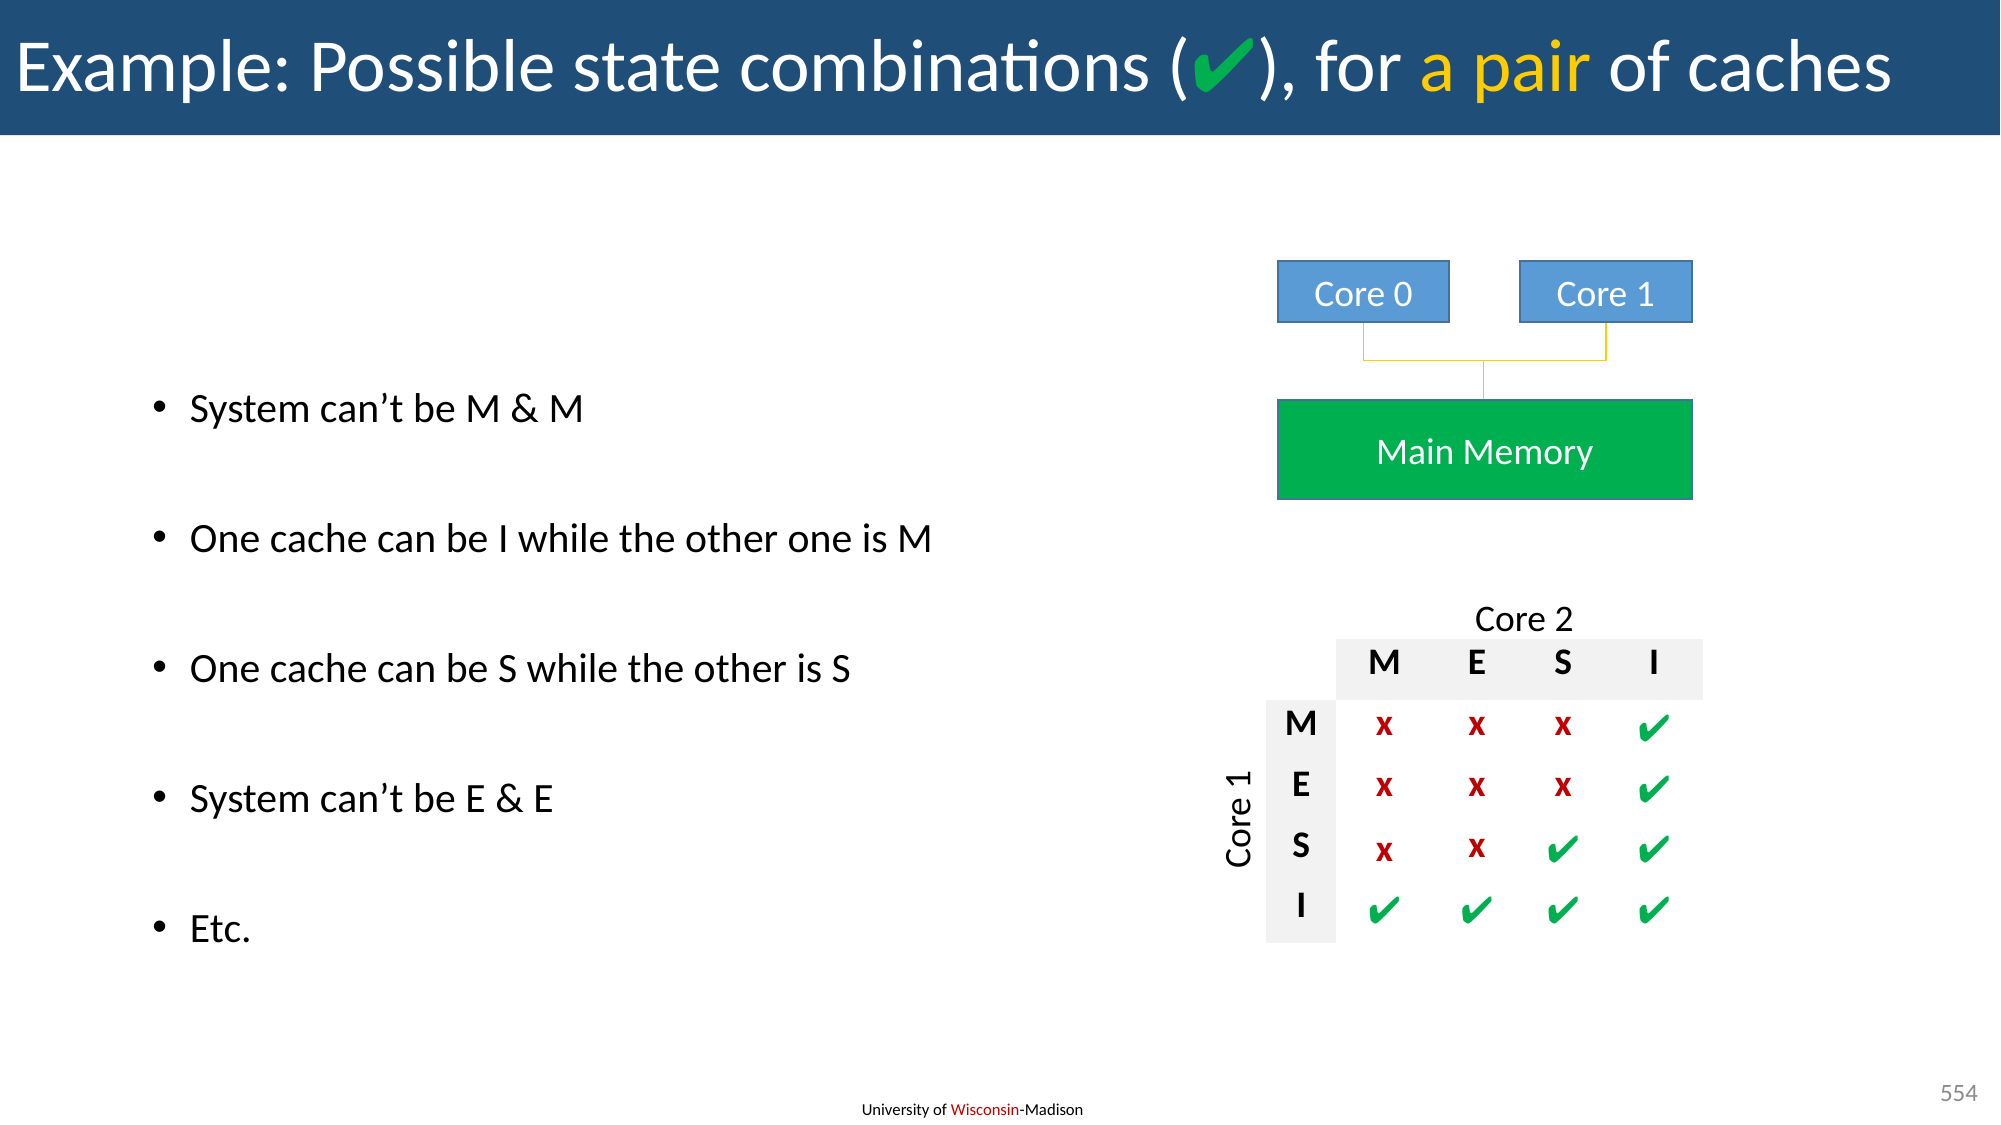

# Example: Possible state combinations (✔), for a pair of caches

System can’t be M & M

One cache can be I while the other one is M

One cache can be S while the other is S

System can’t be E & E

Etc.

Core 0
Core 1
Main Memory
Core 2
|  | M | E | S | I |
| --- | --- | --- | --- | --- |
| M | x | x | x | ✔ |
| E | x | x | x | ✔ |
| S | x | x | ✔ | ✔ |
| I | ✔ | ✔ | ✔ | ✔ |
Core 1
554